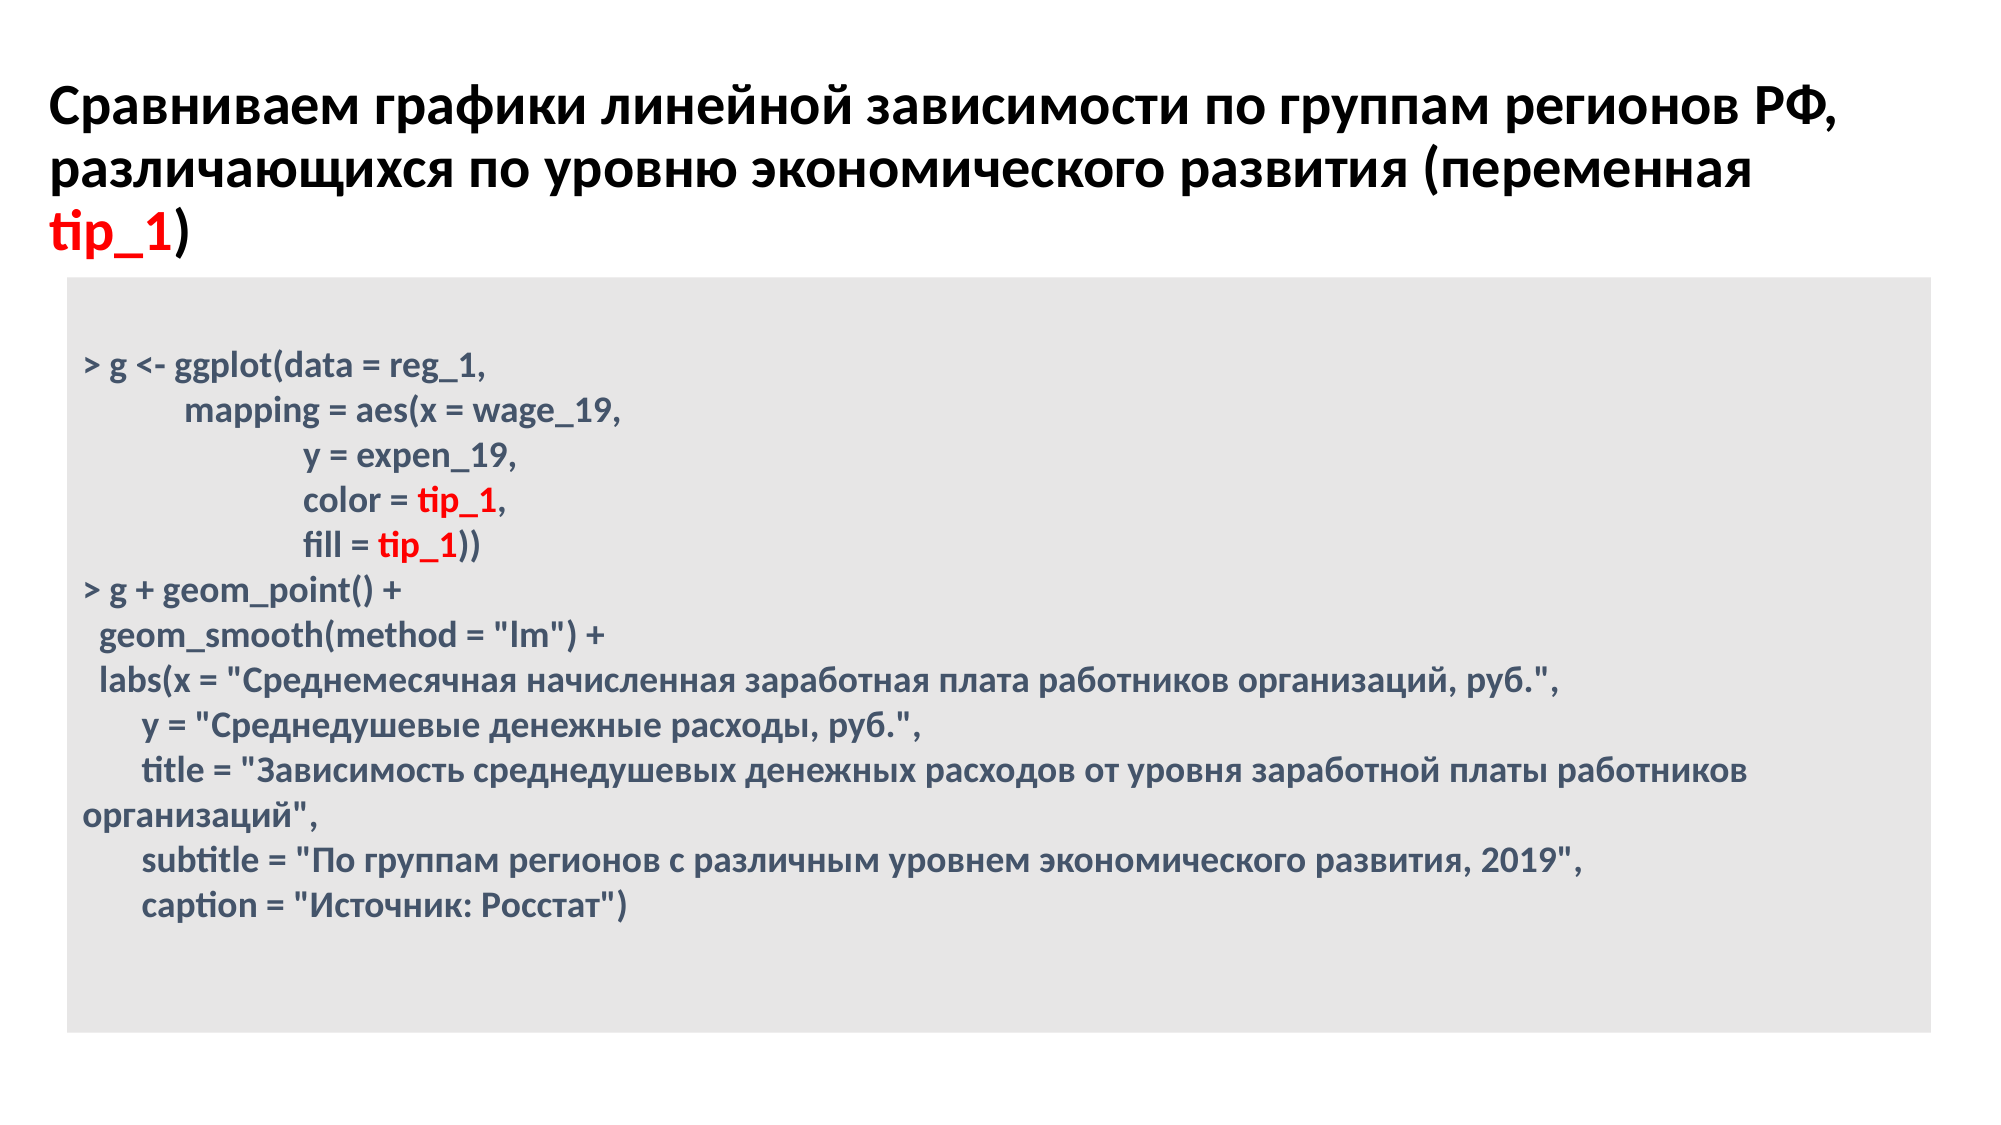

# Сравниваем графики линейной зависимости по группам регионов РФ, различающихся по уровню экономического развития (переменная tip_1)
> g <- ggplot(data = reg_1,
            mapping = aes(x = wage_19,
                          y = expen_19,
                          color = tip_1,
                          fill = tip_1))
> g + geom_point() +
  geom_smooth(method = "lm") +
  labs(x = "Среднемесячная начисленная заработная плата работников организаций, руб.",
       y = "Среднедушевые денежные расходы, руб.",
       title = "Зависимость среднедушевых денежных расходов от уровня заработной платы работников организаций",
       subtitle = "По группам регионов с различным уровнем экономического развития, 2019",
       caption = "Источник: Росстат")